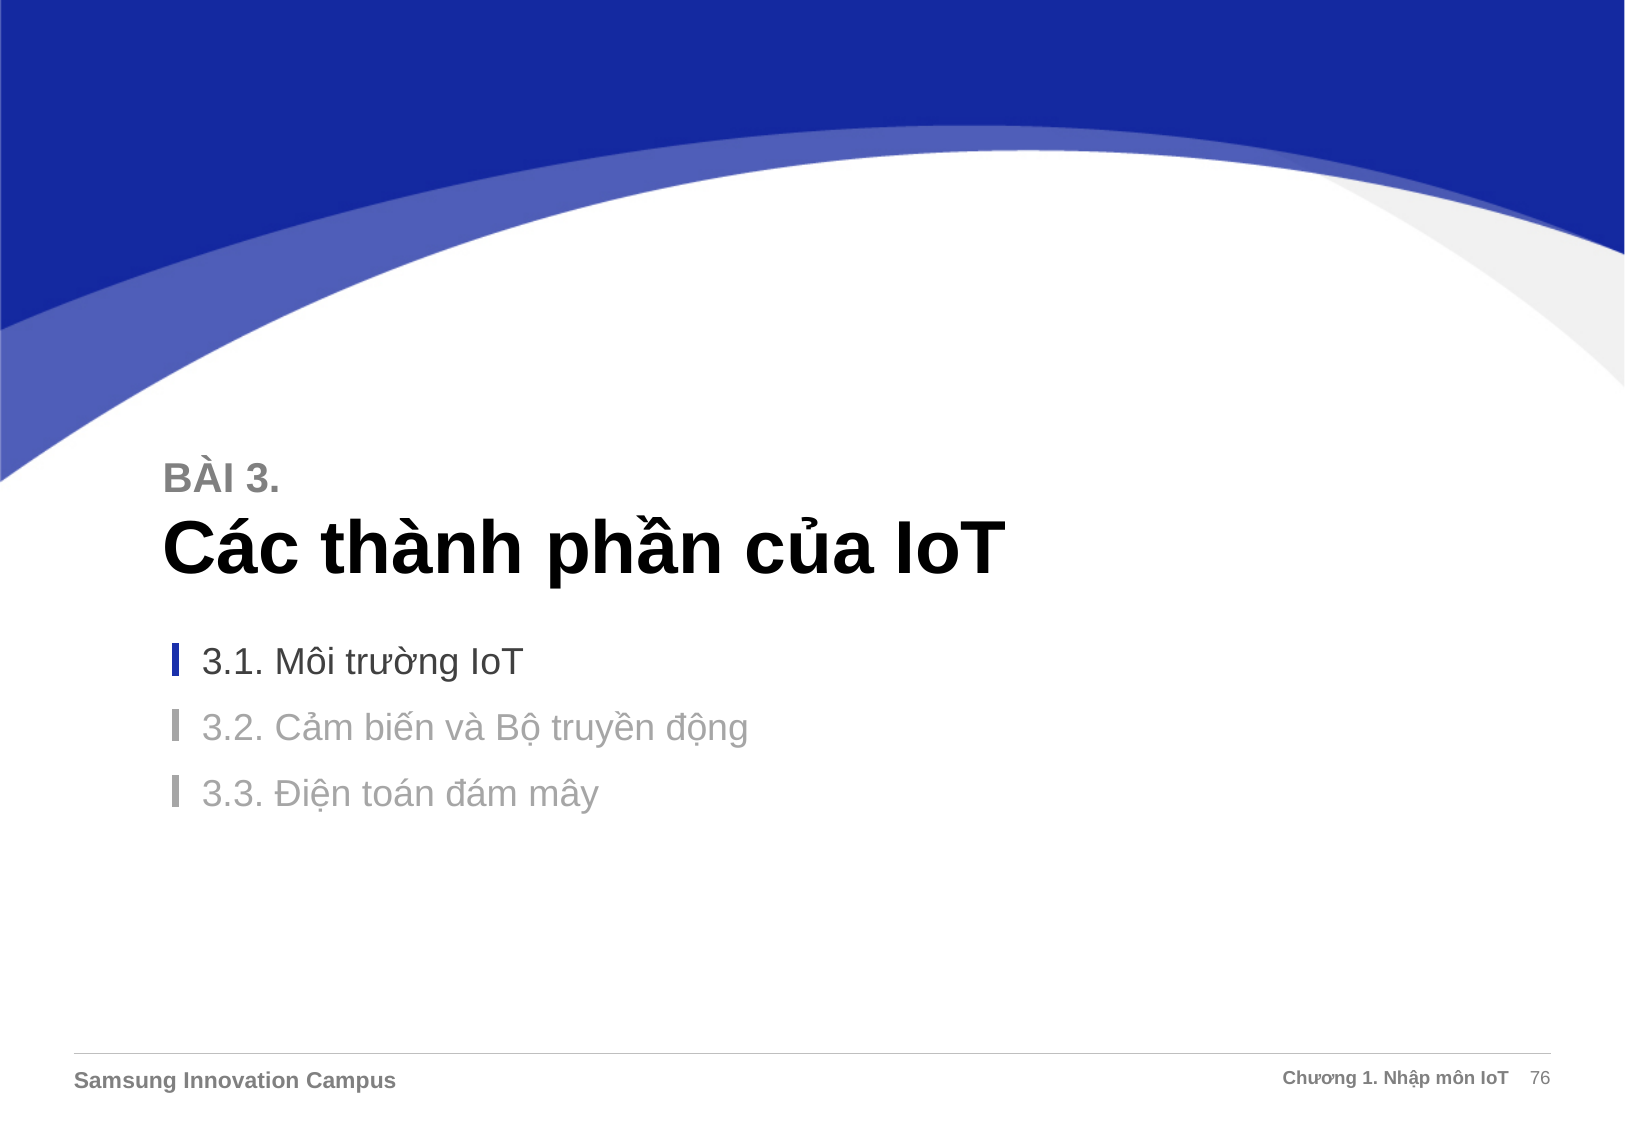

BÀI 3.
Các thành phần của IoT
3.1. Môi trường IoT
3.2. Cảm biến và Bộ truyền động
3.3. Điện toán đám mây